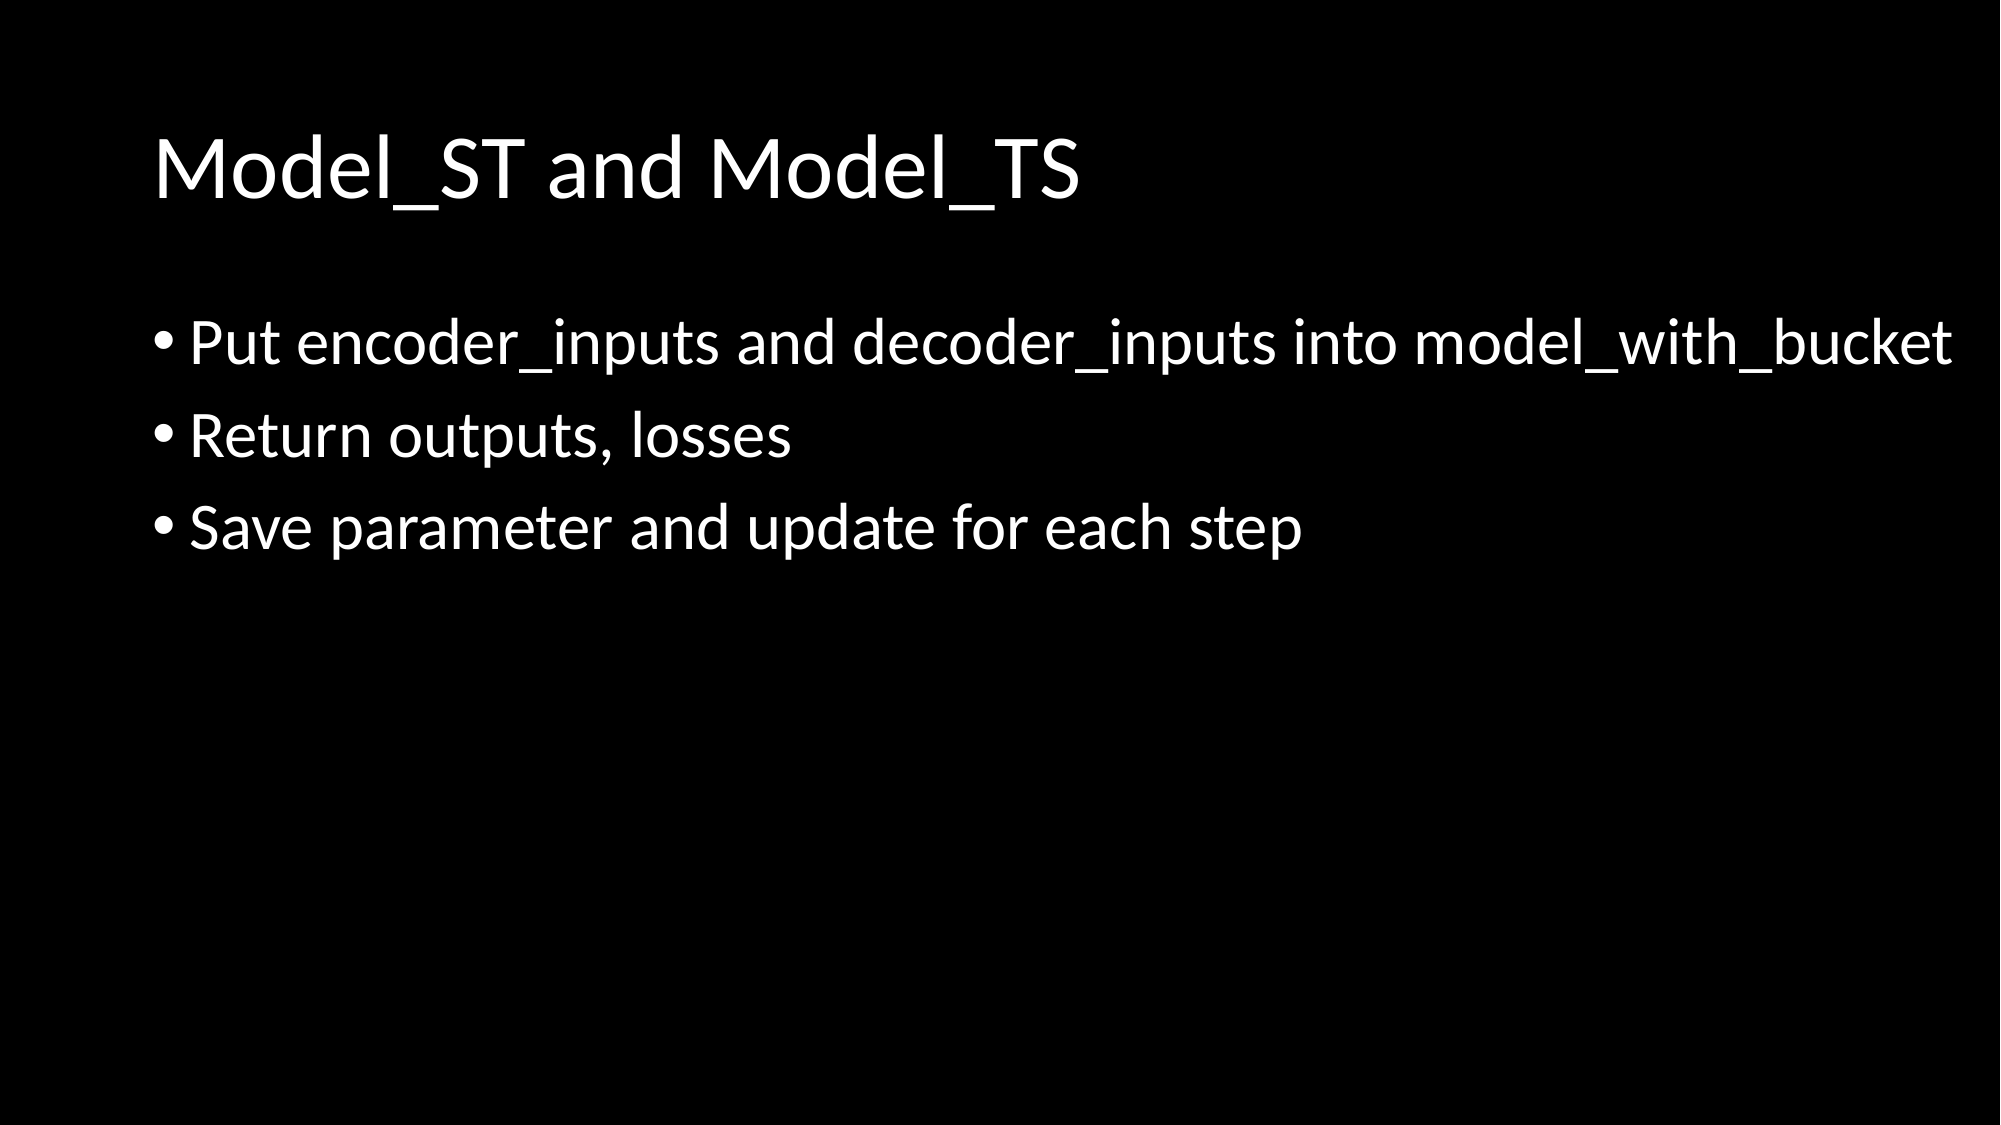

# Model_ST and Model_TS
Put encoder_inputs and decoder_inputs into model_with_bucket
Return outputs, losses
Save parameter and update for each step